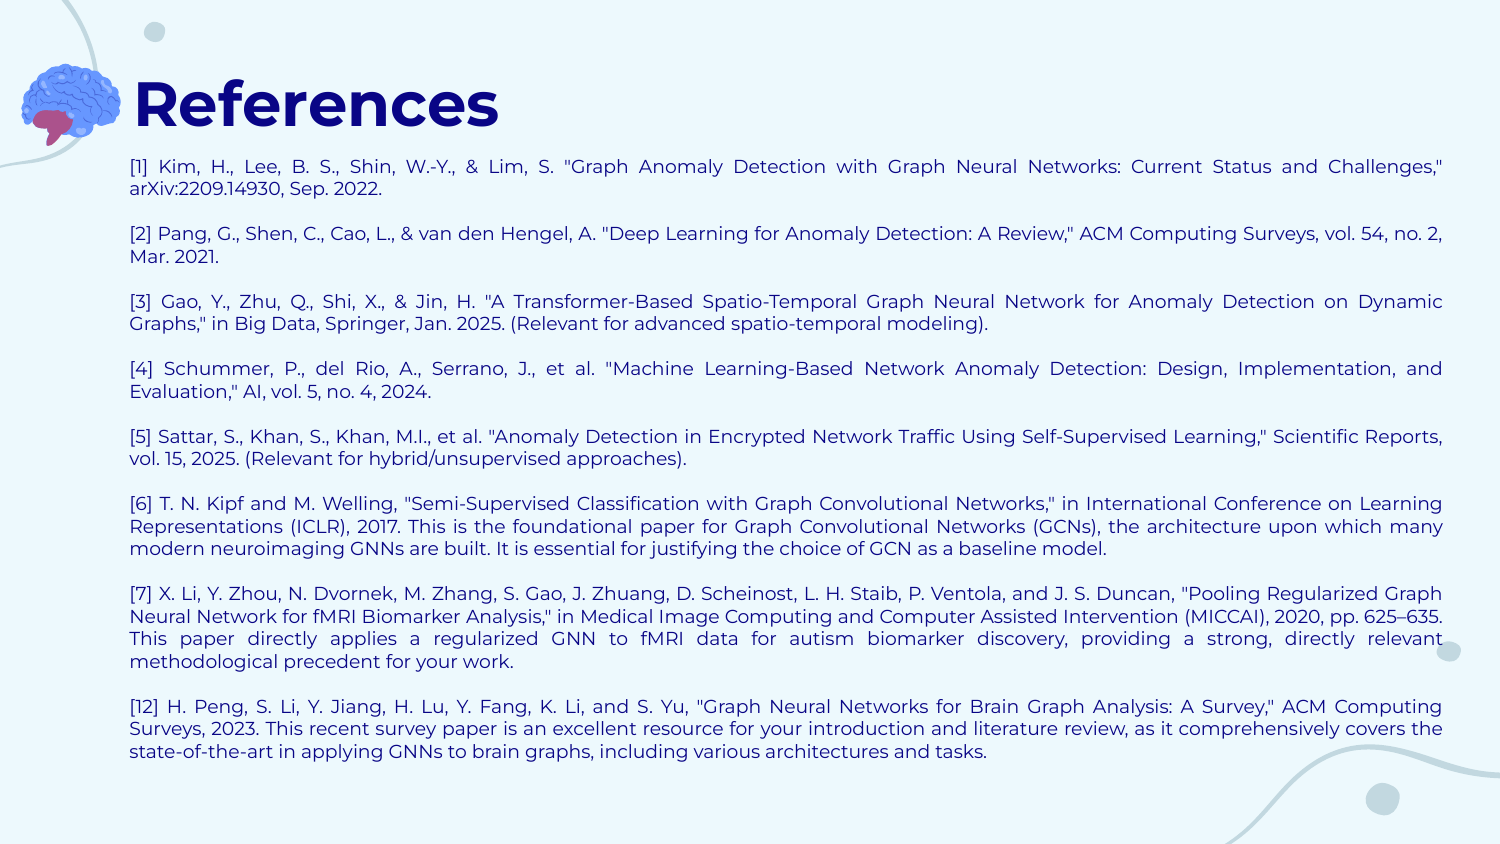

# References

[1] Kim, H., Lee, B. S., Shin, W.-Y., & Lim, S. "Graph Anomaly Detection with Graph Neural Networks: Current Status and Challenges," arXiv:2209.14930, Sep. 2022.

[2] Pang, G., Shen, C., Cao, L., & van den Hengel, A. "Deep Learning for Anomaly Detection: A Review," ACM Computing Surveys, vol. 54, no. 2, Mar. 2021.

[3] Gao, Y., Zhu, Q., Shi, X., & Jin, H. "A Transformer-Based Spatio-Temporal Graph Neural Network for Anomaly Detection on Dynamic Graphs," in Big Data, Springer, Jan. 2025. (Relevant for advanced spatio-temporal modeling).

[4] Schummer, P., del Rio, A., Serrano, J., et al. "Machine Learning-Based Network Anomaly Detection: Design, Implementation, and Evaluation," AI, vol. 5, no. 4, 2024.

[5] Sattar, S., Khan, S., Khan, M.I., et al. "Anomaly Detection in Encrypted Network Traffic Using Self-Supervised Learning," Scientific Reports, vol. 15, 2025. (Relevant for hybrid/unsupervised approaches).

[6] T. N. Kipf and M. Welling, "Semi-Supervised Classification with Graph Convolutional Networks," in International Conference on Learning Representations (ICLR), 2017. This is the foundational paper for Graph Convolutional Networks (GCNs), the architecture upon which many modern neuroimaging GNNs are built. It is essential for justifying the choice of GCN as a baseline model.

[7] X. Li, Y. Zhou, N. Dvornek, M. Zhang, S. Gao, J. Zhuang, D. Scheinost, L. H. Staib, P. Ventola, and J. S. Duncan, "Pooling Regularized Graph Neural Network for fMRI Biomarker Analysis," in Medical Image Computing and Computer Assisted Intervention (MICCAI), 2020, pp. 625–635. This paper directly applies a regularized GNN to fMRI data for autism biomarker discovery, providing a strong, directly relevant methodological precedent for your work.

[12] H. Peng, S. Li, Y. Jiang, H. Lu, Y. Fang, K. Li, and S. Yu, "Graph Neural Networks for Brain Graph Analysis: A Survey," ACM Computing Surveys, 2023. This recent survey paper is an excellent resource for your introduction and literature review, as it comprehensively covers the state-of-the-art in applying GNNs to brain graphs, including various architectures and tasks.